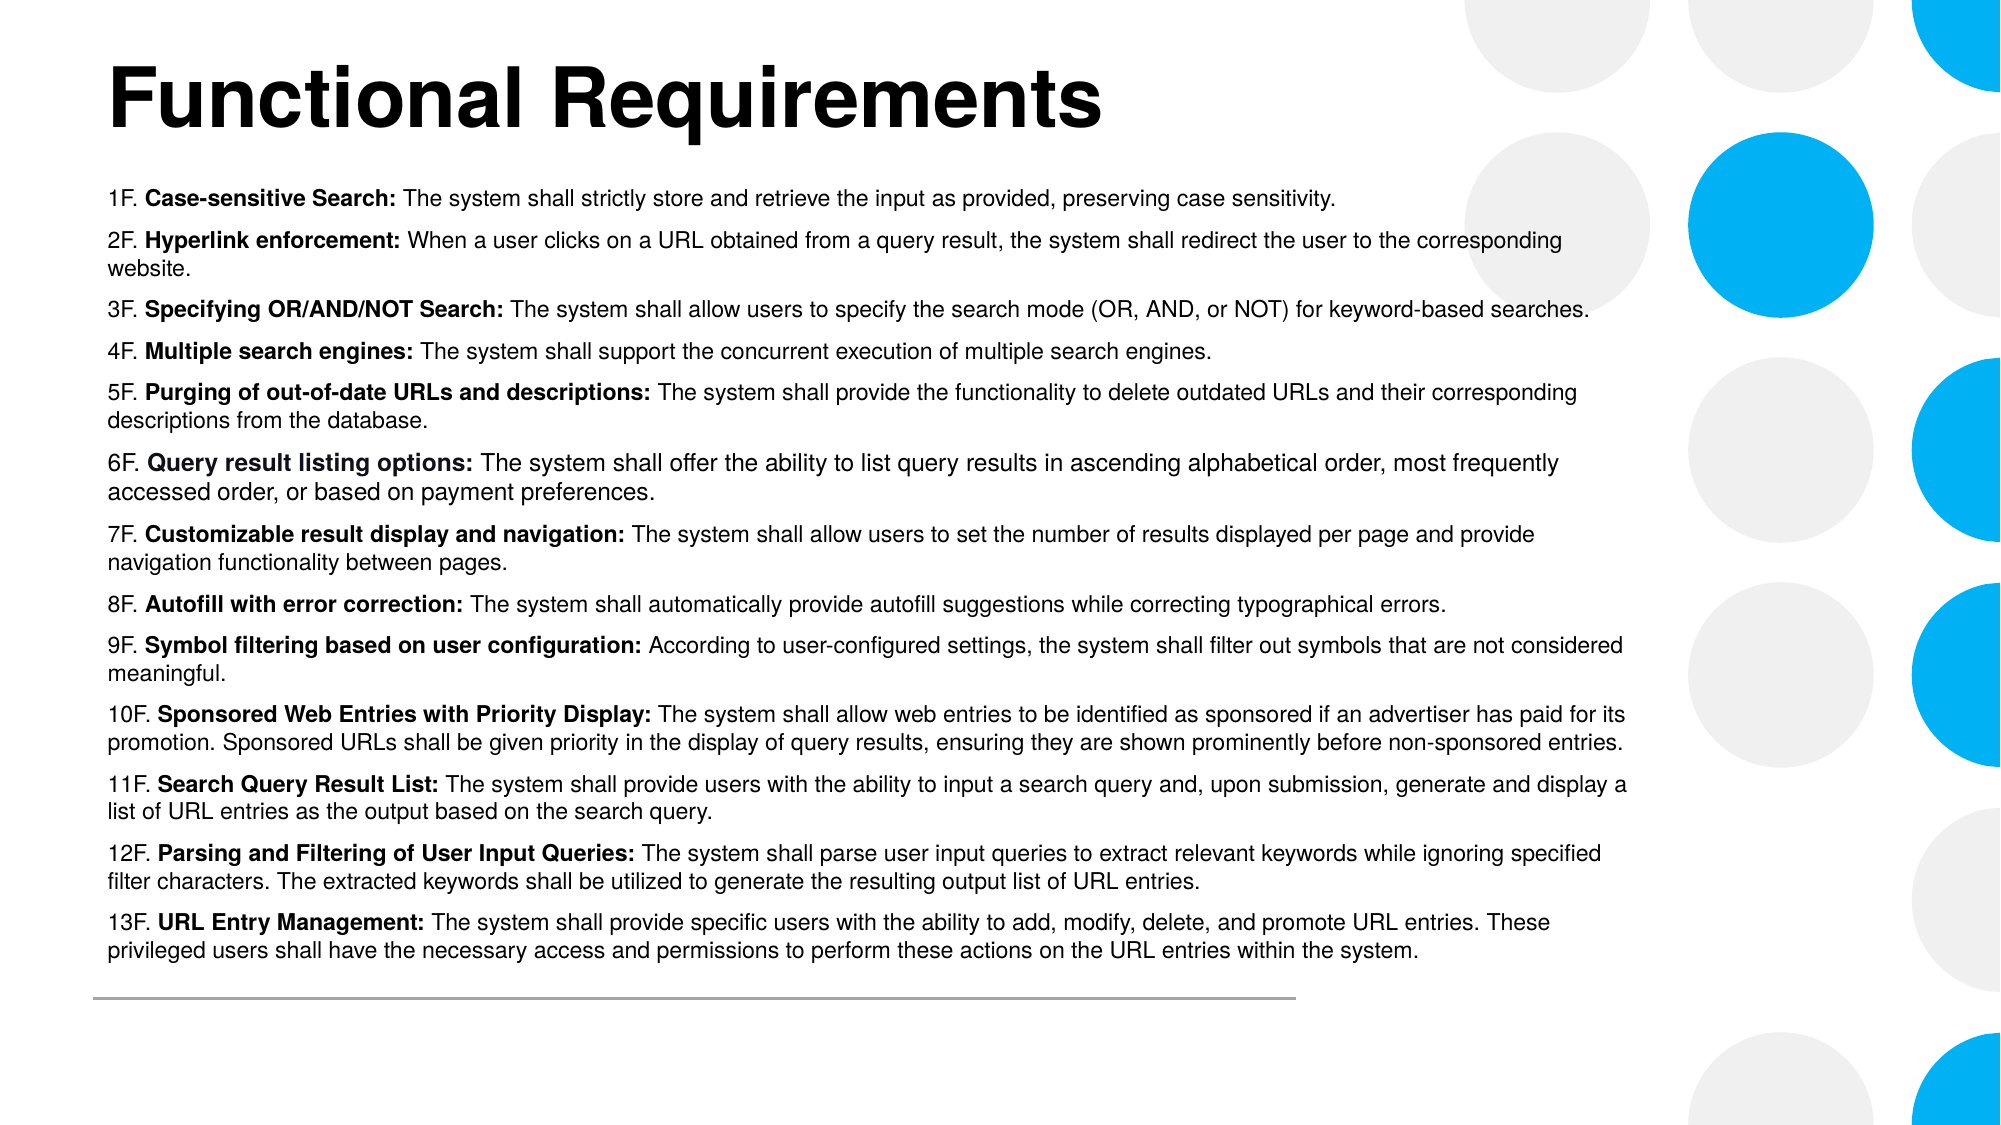

# Functional Requirements
1F. Case-sensitive Search: The system shall strictly store and retrieve the input as provided, preserving case sensitivity.
2F. Hyperlink enforcement: When a user clicks on a URL obtained from a query result, the system shall redirect the user to the corresponding website.
3F. Specifying OR/AND/NOT Search: The system shall allow users to specify the search mode (OR, AND, or NOT) for keyword-based searches.
4F. Multiple search engines: The system shall support the concurrent execution of multiple search engines.
5F. Purging of out-of-date URLs and descriptions: The system shall provide the functionality to delete outdated URLs and their corresponding descriptions from the database.
6F. Query result listing options: The system shall offer the ability to list query results in ascending alphabetical order, most frequently accessed order, or based on payment preferences.
7F. Customizable result display and navigation: The system shall allow users to set the number of results displayed per page and provide navigation functionality between pages.
8F. Autofill with error correction: The system shall automatically provide autofill suggestions while correcting typographical errors.
9F. Symbol filtering based on user configuration: According to user-configured settings, the system shall filter out symbols that are not considered meaningful.
10F. Sponsored Web Entries with Priority Display: The system shall allow web entries to be identified as sponsored if an advertiser has paid for its promotion. Sponsored URLs shall be given priority in the display of query results, ensuring they are shown prominently before non-sponsored entries.
11F. Search Query Result List: The system shall provide users with the ability to input a search query and, upon submission, generate and display a list of URL entries as the output based on the search query.
12F. Parsing and Filtering of User Input Queries: The system shall parse user input queries to extract relevant keywords while ignoring specified filter characters. The extracted keywords shall be utilized to generate the resulting output list of URL entries.
13F. URL Entry Management: The system shall provide specific users with the ability to add, modify, delete, and promote URL entries. These privileged users shall have the necessary access and permissions to perform these actions on the URL entries within the system.